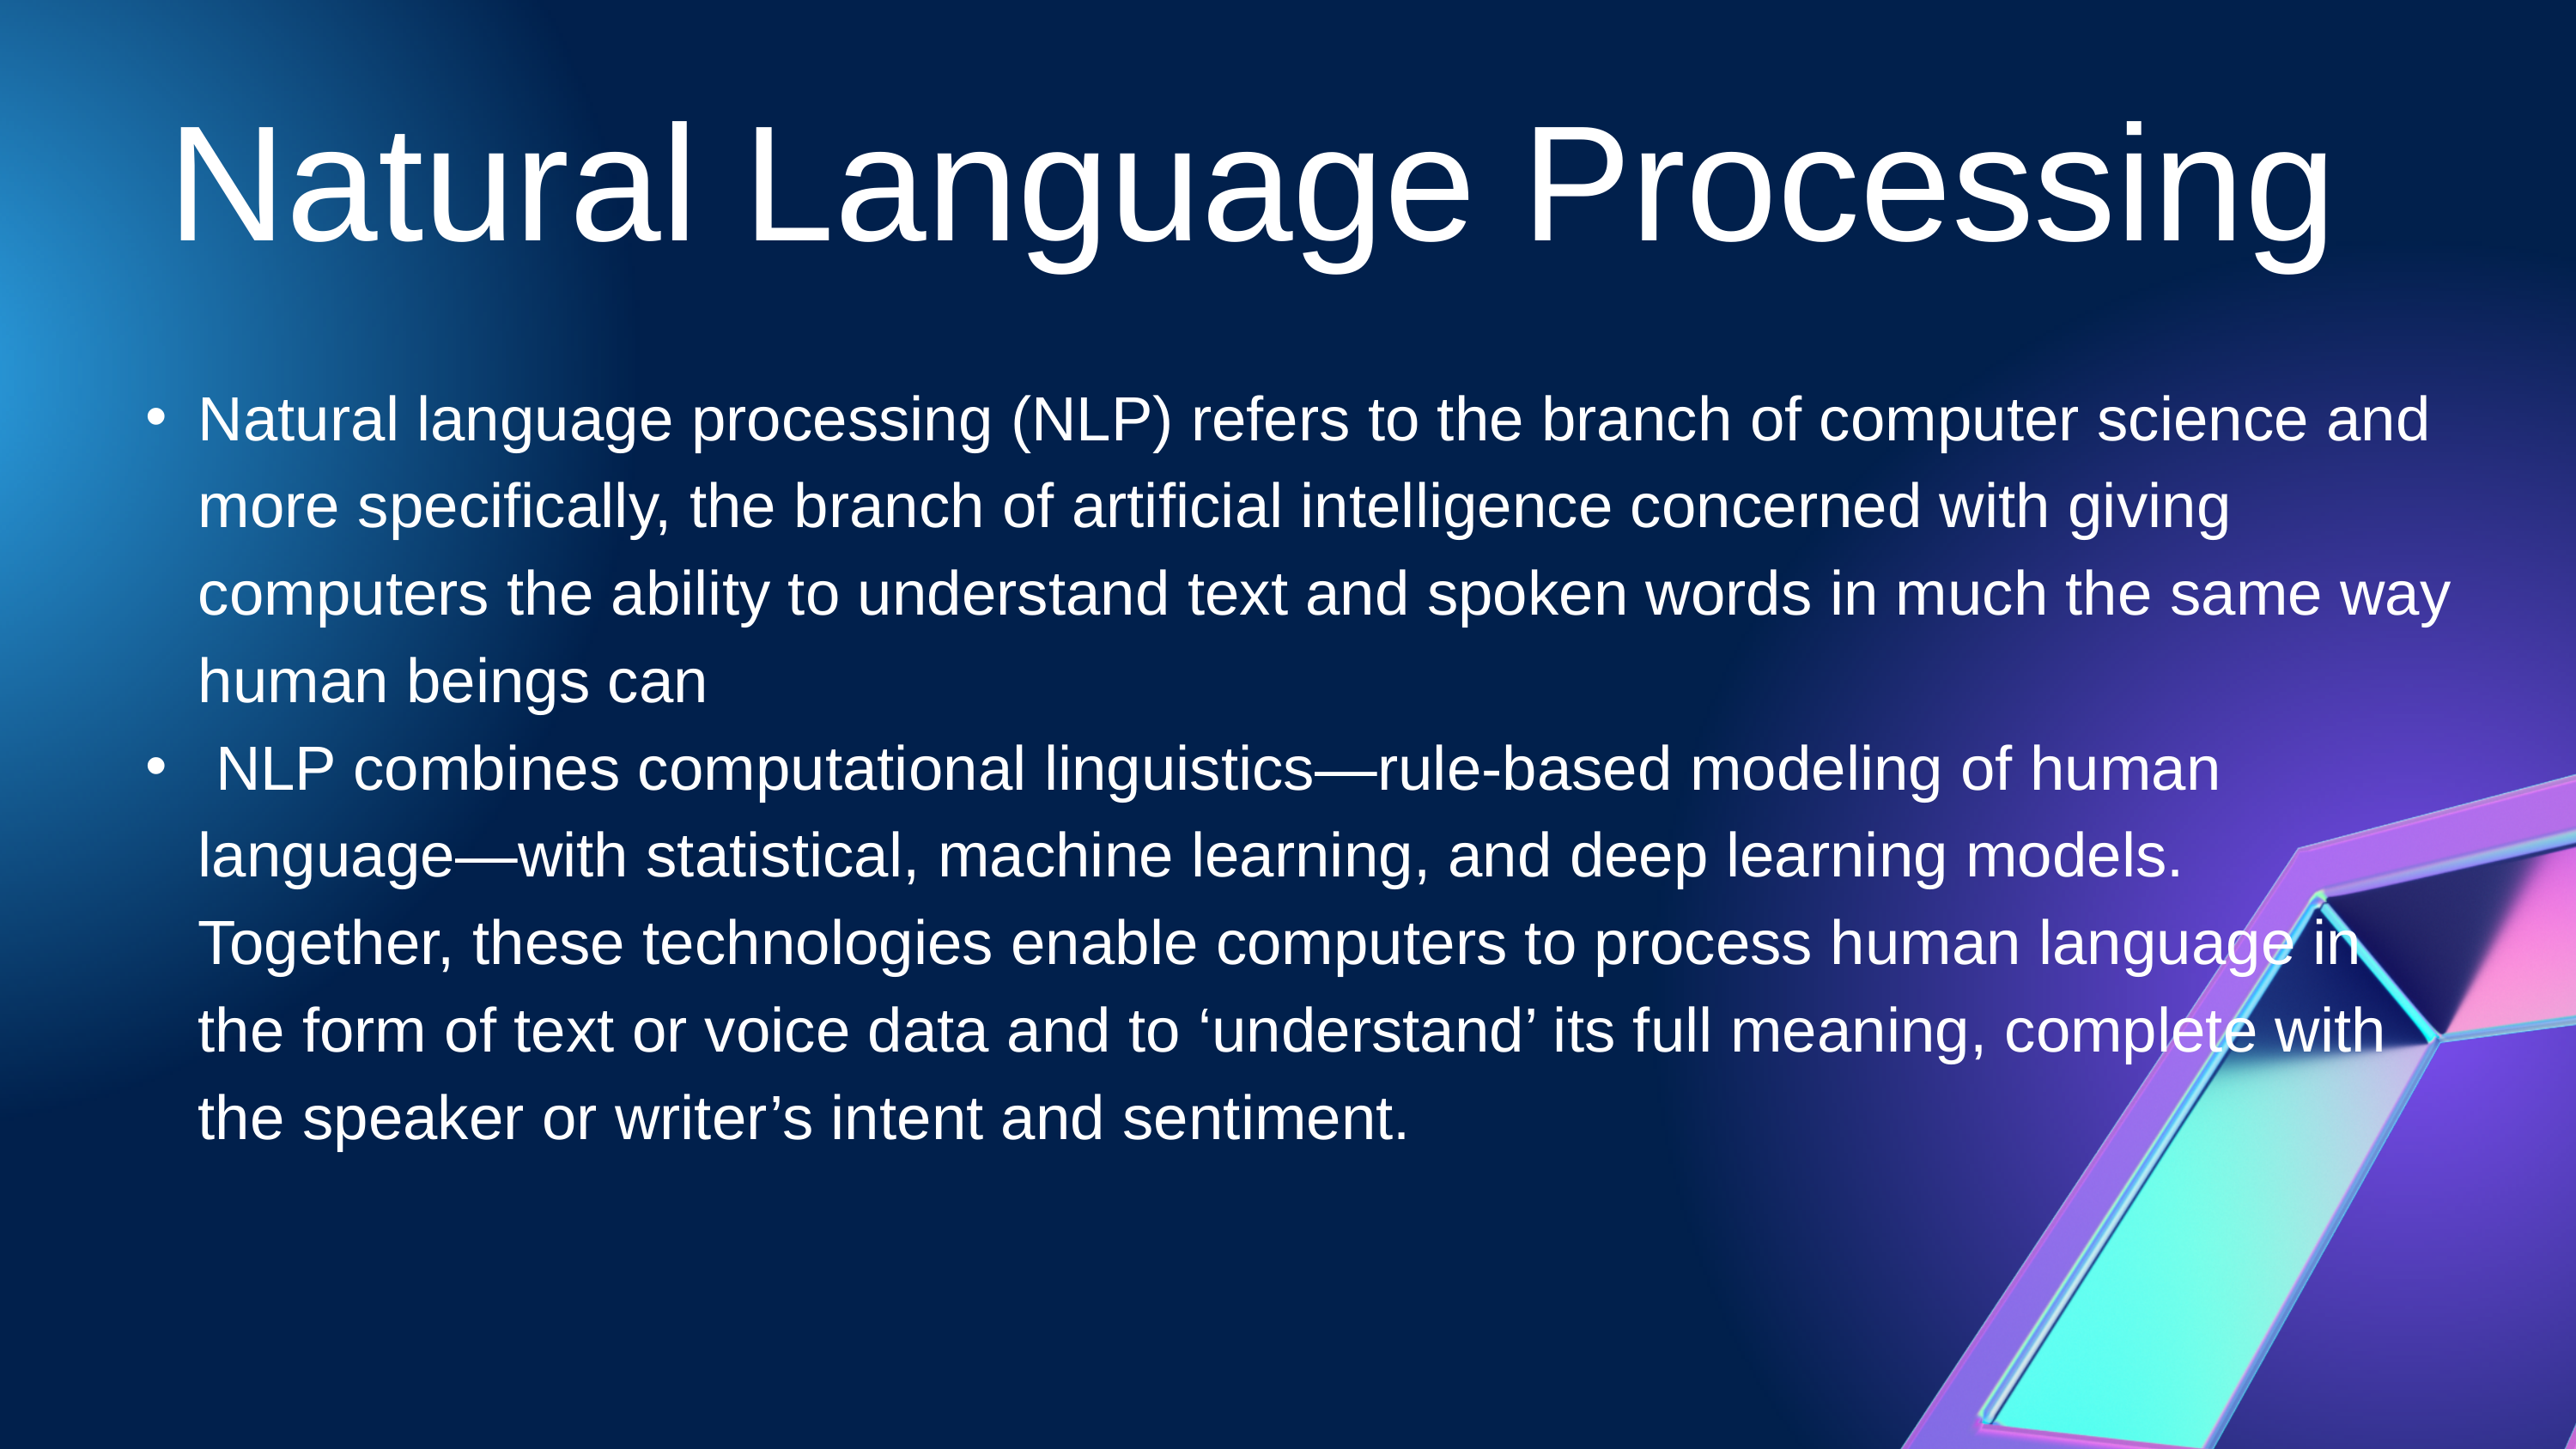

Natural Language Processing

Natural language processing (NLP) refers to the branch of computer science and more specifically, the branch of artificial intelligence concerned with giving computers the ability to understand text and spoken words in much the same way human beings can
 NLP combines computational linguistics—rule-based modeling of human language—with statistical, machine learning, and deep learning models. Together, these technologies enable computers to process human language in the form of text or voice data and to ‘understand’ its full meaning, complete with the speaker or writer’s intent and sentiment.